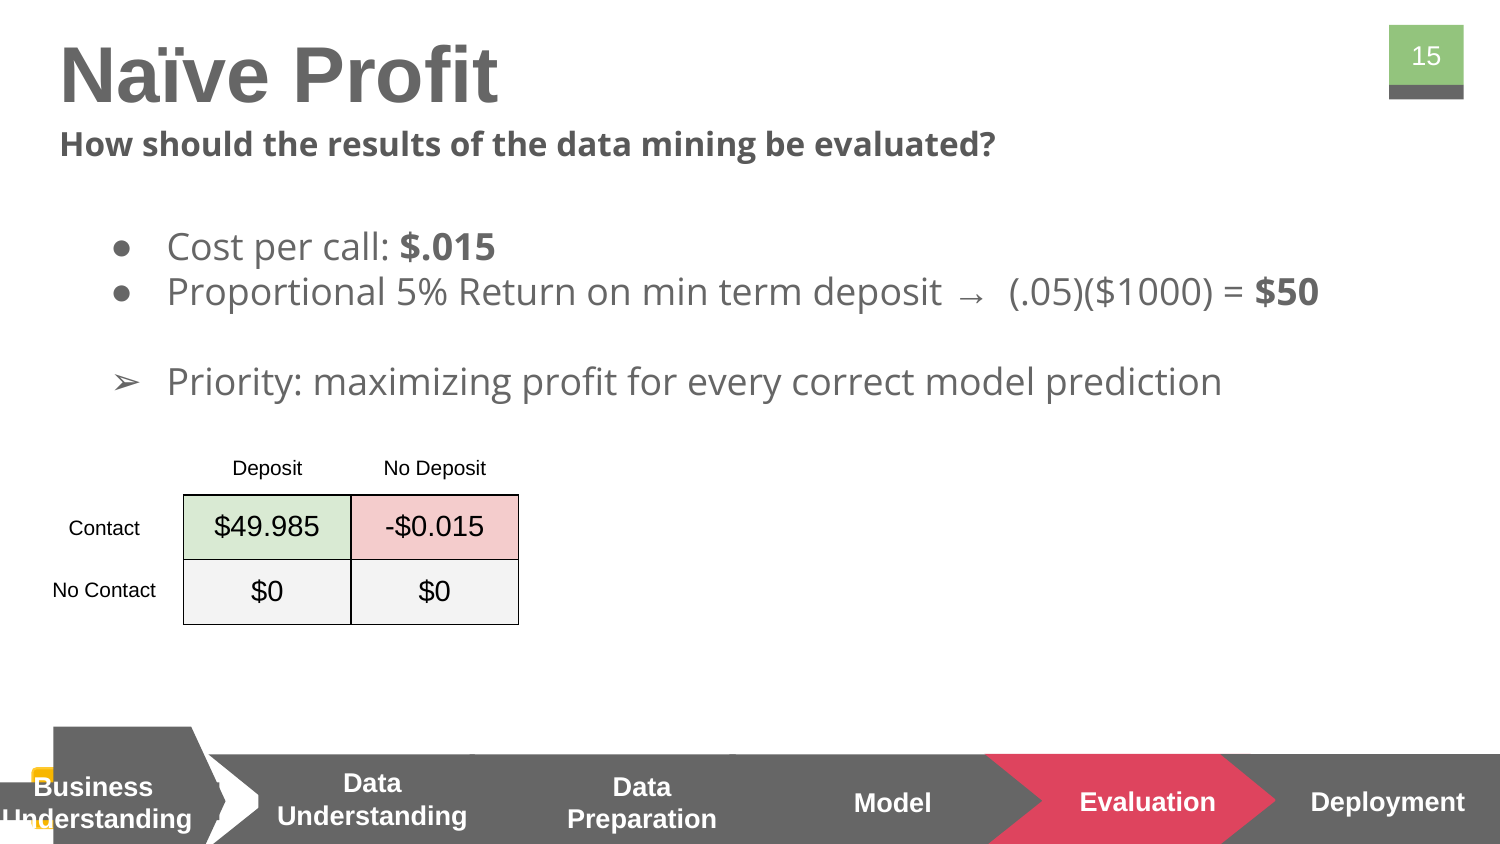

# Naïve Profit
15
How should the results of the data mining be evaluated?
Cost per call: $.015
Proportional 5% Return on min term deposit →  (.05)($1000) = $50

Priority: maximizing profit for every correct model prediction

Deposit
No Deposit
| $49.985 | -$0.015 |
| --- | --- |
| $0 | $0 |
Contact
No Contact

Evaluation

Deployment

Model

Data Understanding

Data Preparation

Business  Understanding